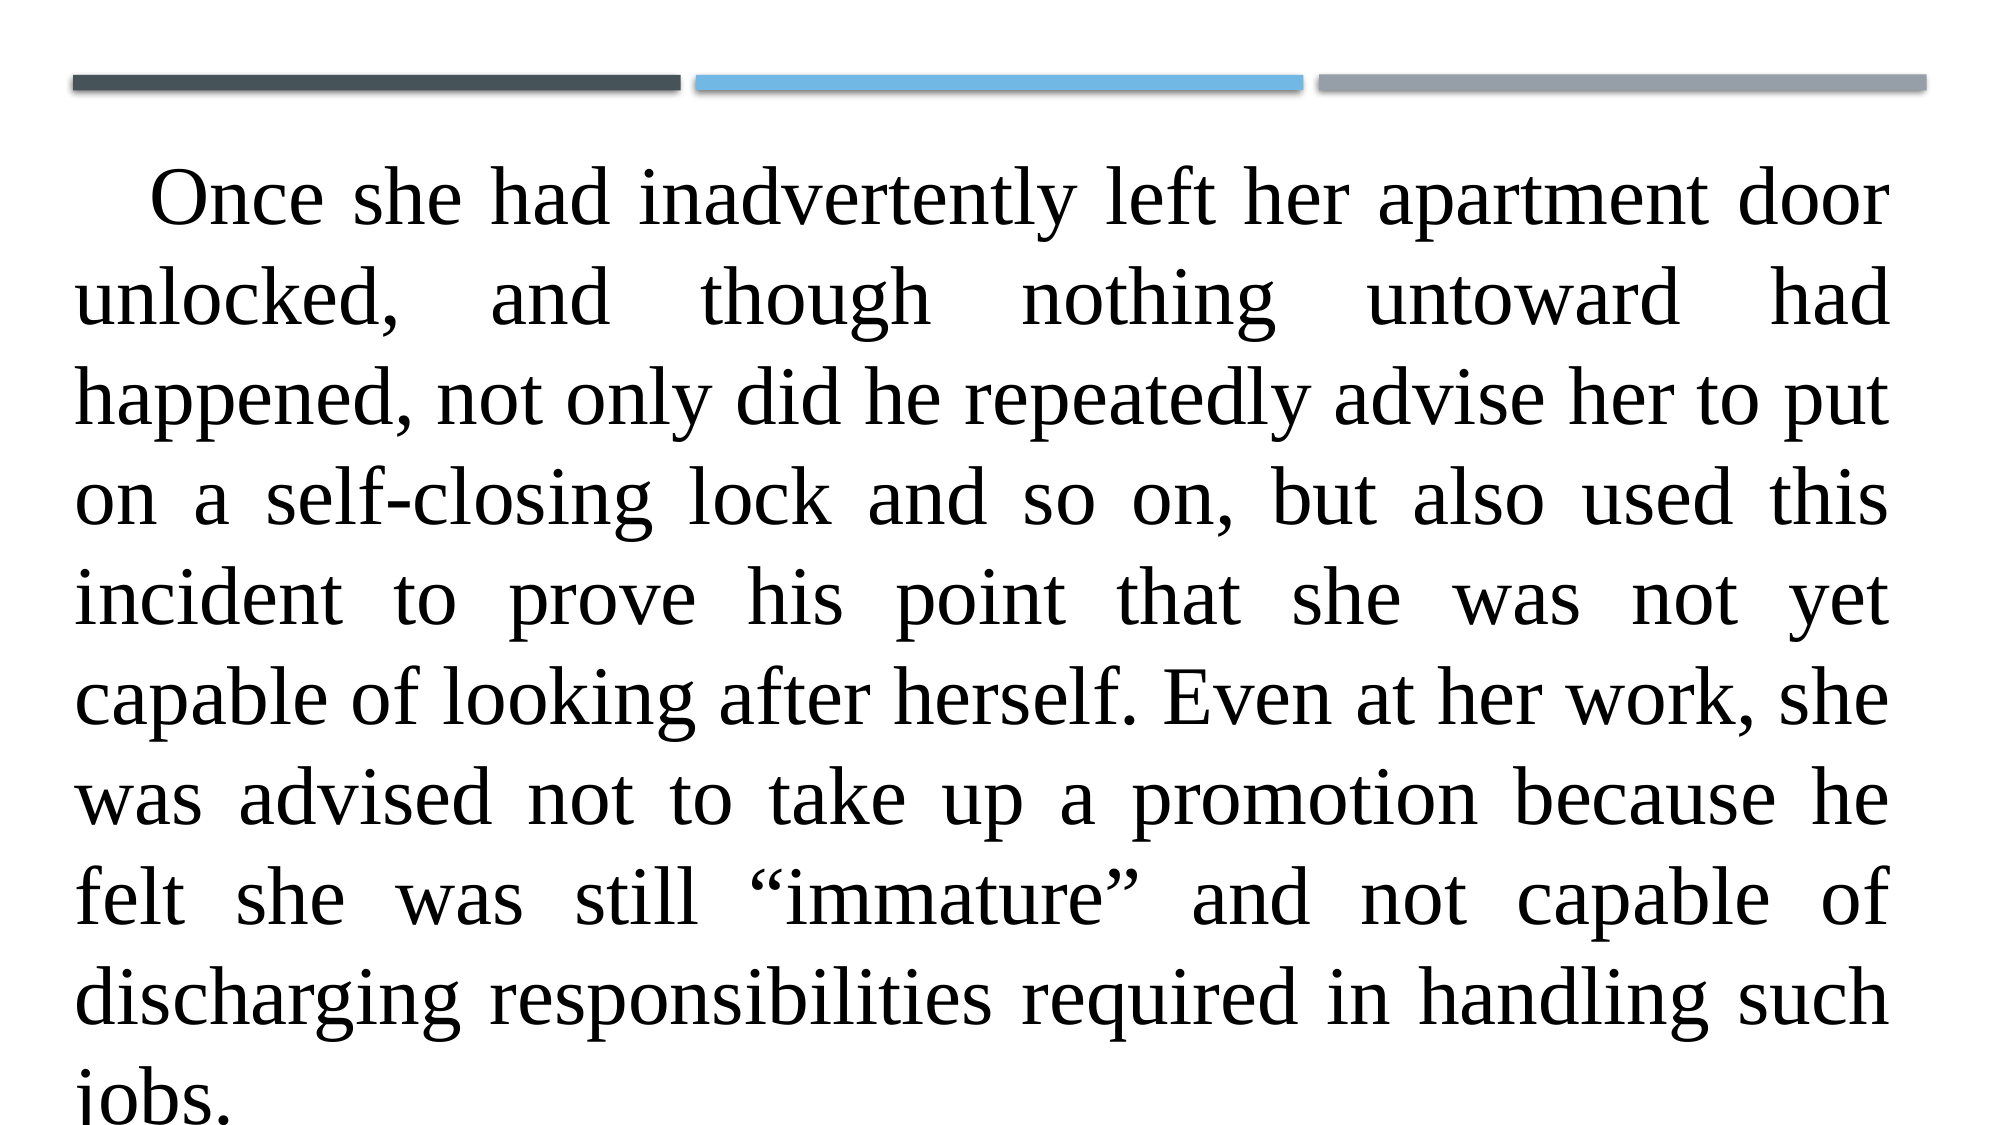

Once she had inadvertently left her apartment door unlocked, and though nothing untoward had happened, not only did he repeatedly advise her to put on a self-closing lock and so on, but also used this incident to prove his point that she was not yet capable of looking after herself. Even at her work, she was advised not to take up a promotion because he felt she was still “immature” and not capable of discharging responsibilities required in handling such jobs.